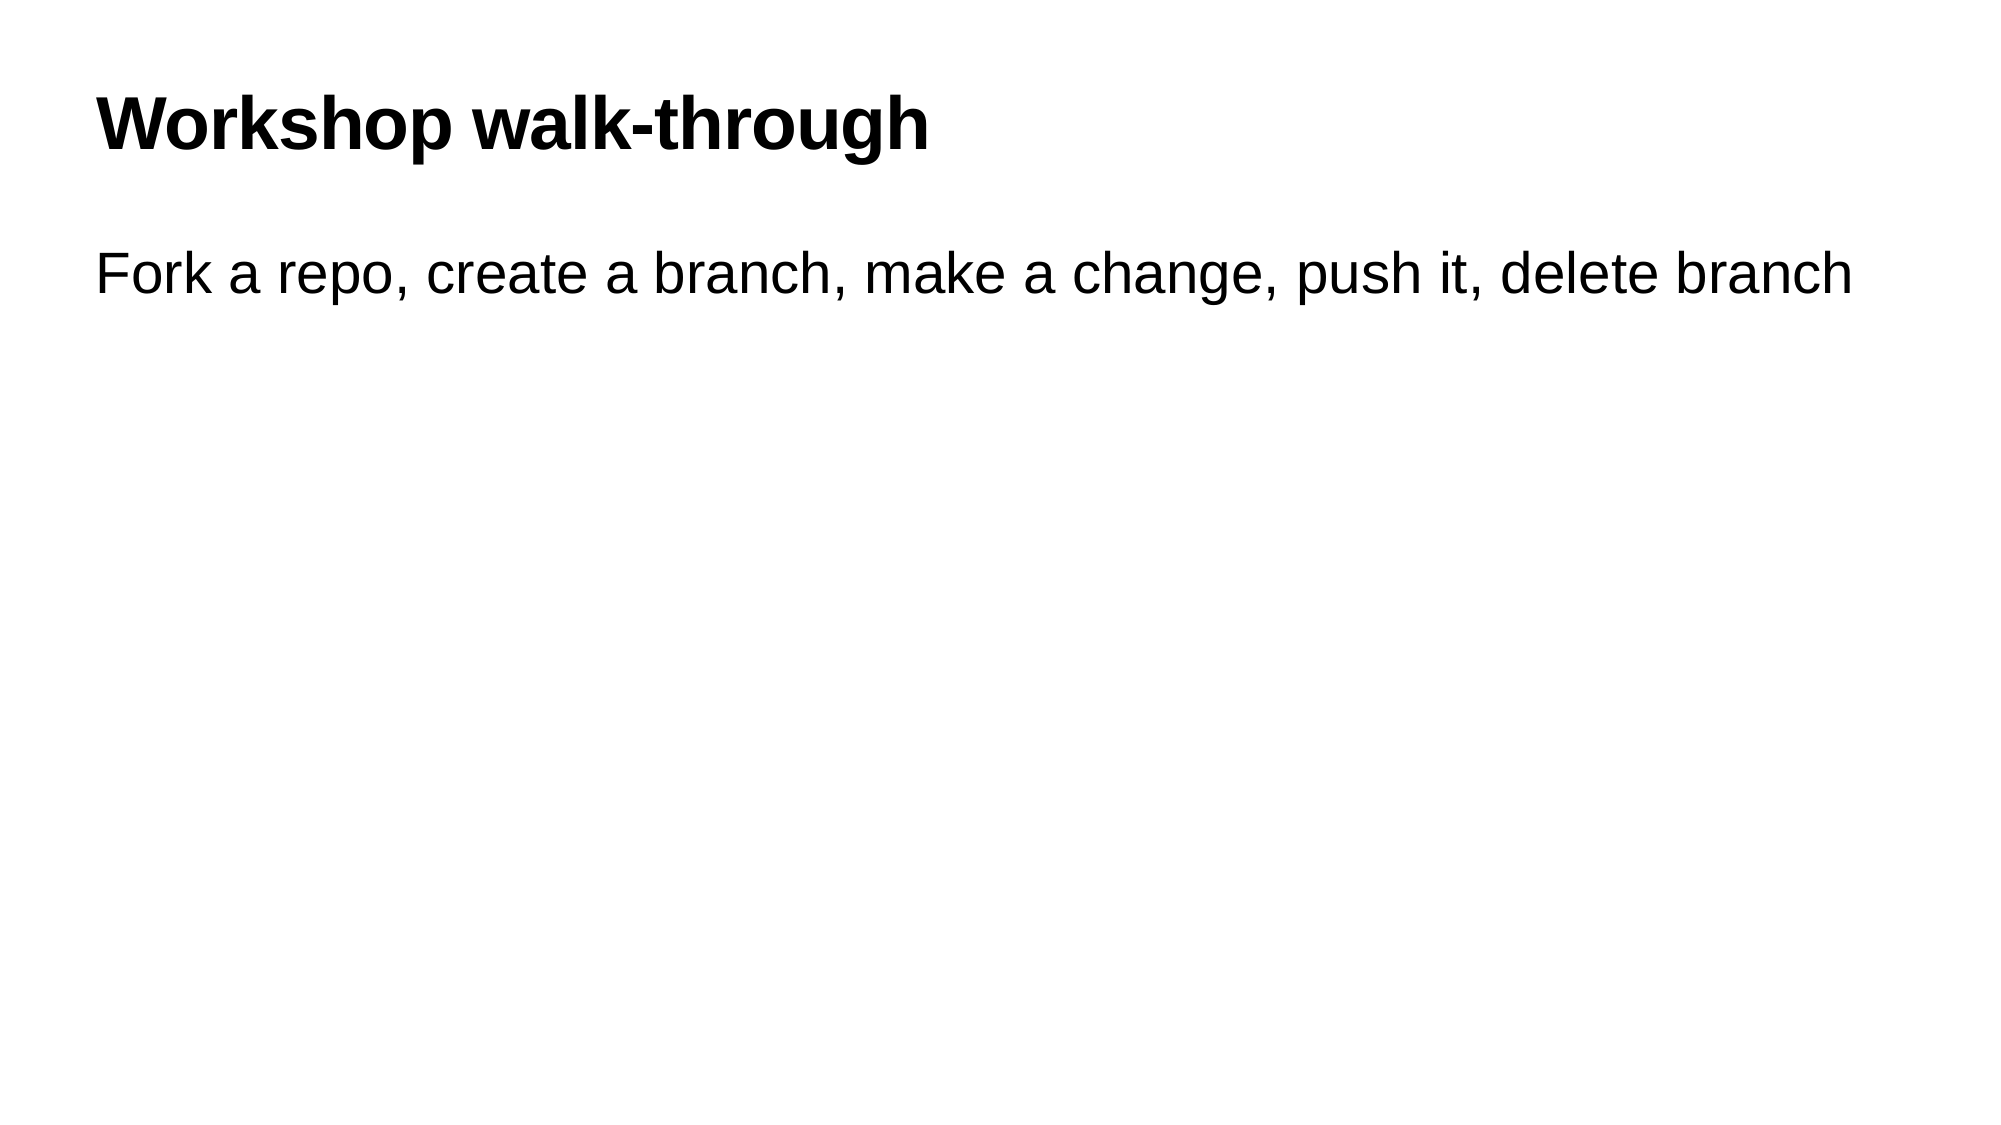

# Workshop walk-through
Fork a repo, create a branch, make a change, push it, delete branch